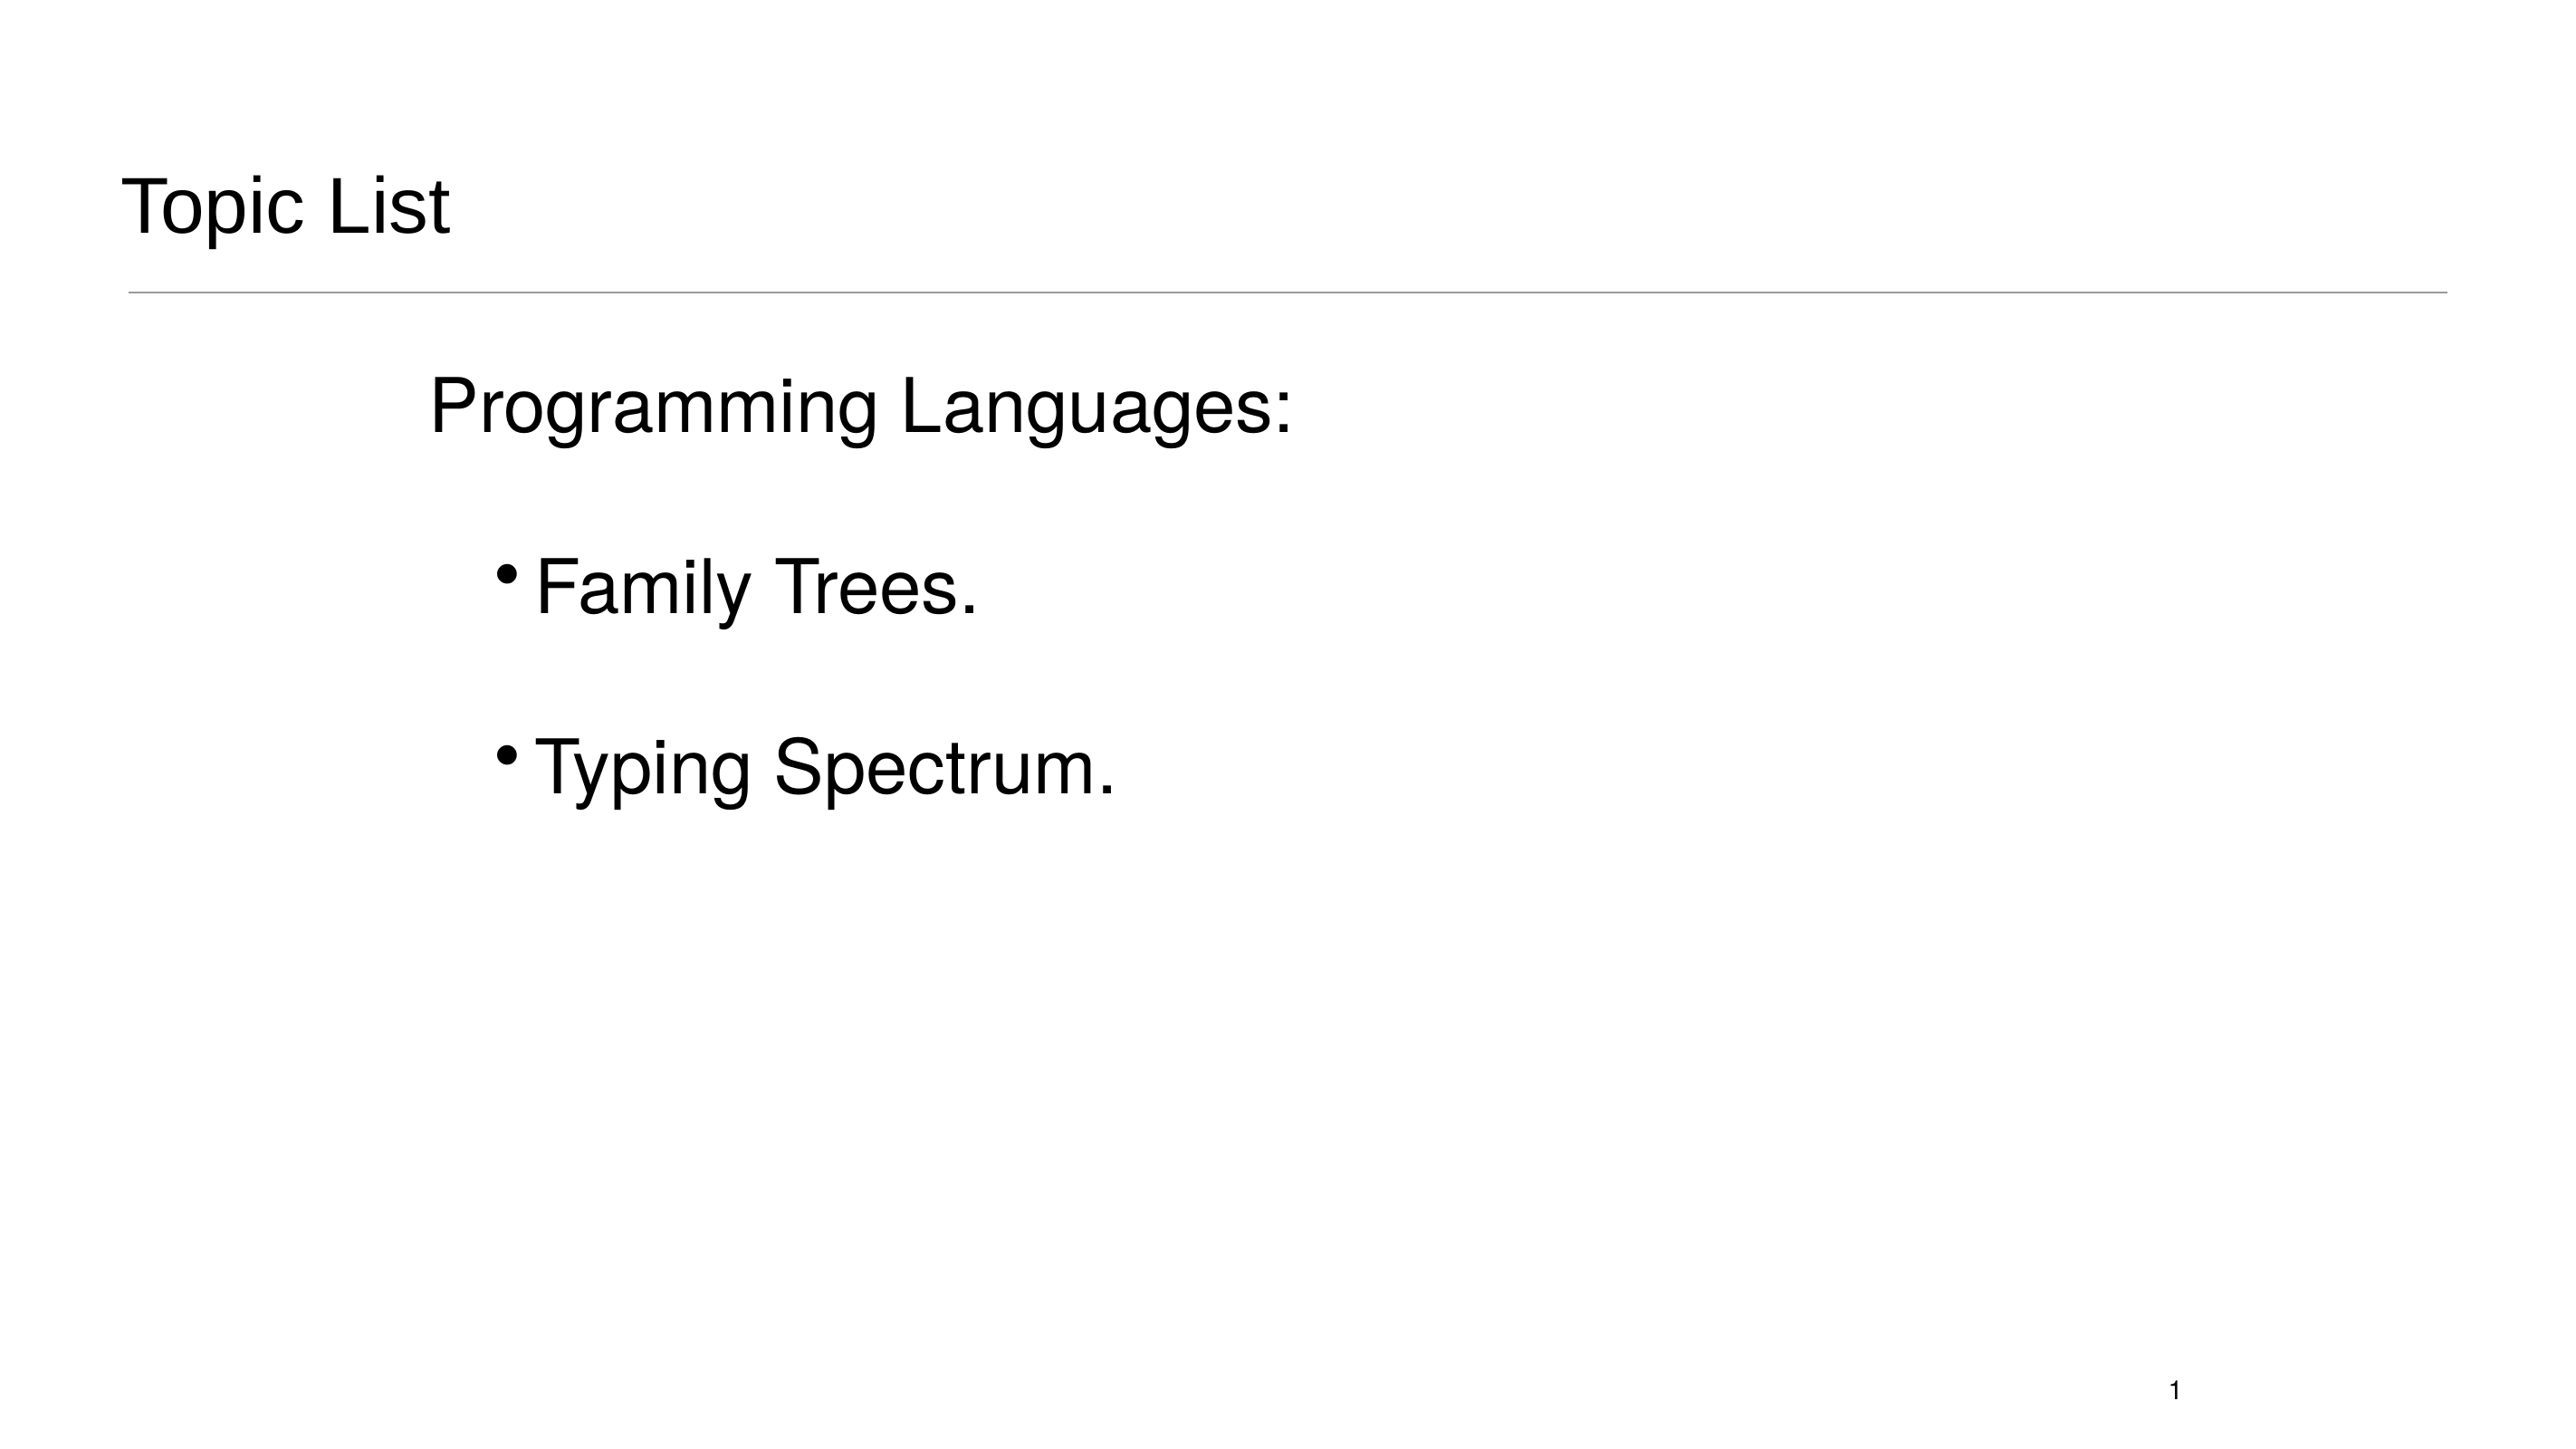

# Topic List
Programming Languages:
Family Trees.
Typing Spectrum.
1